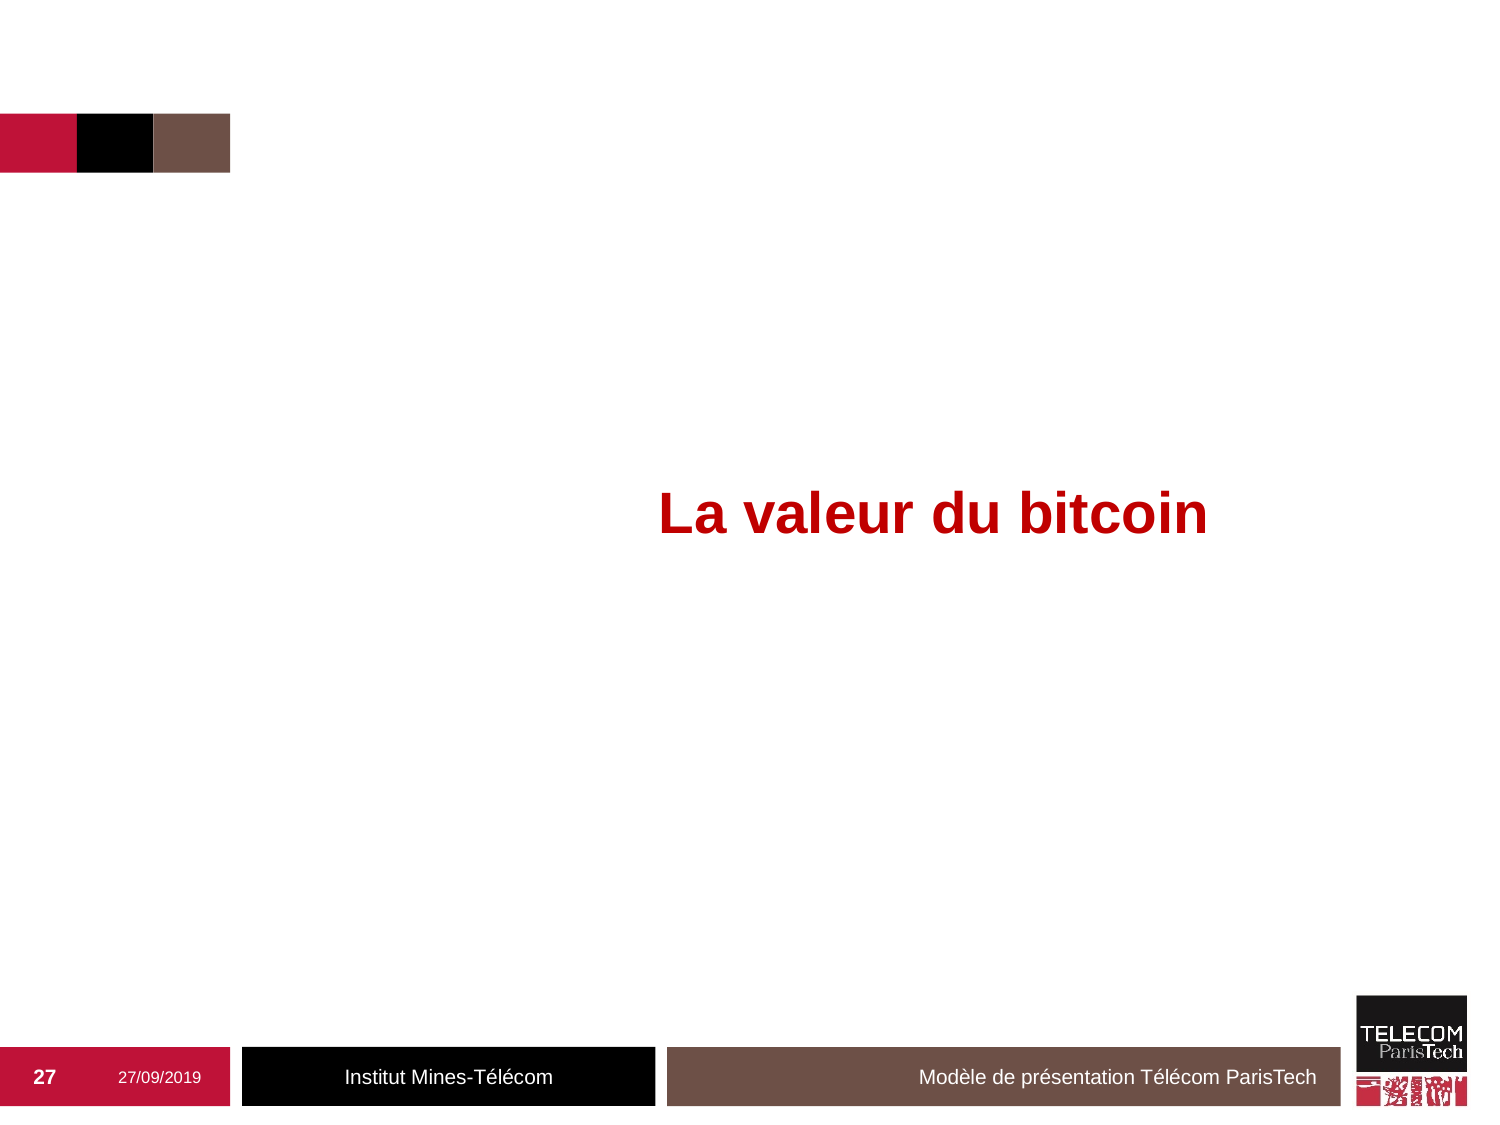

La valeur du bitcoin
27
27/09/2019
Modèle de présentation Télécom ParisTech